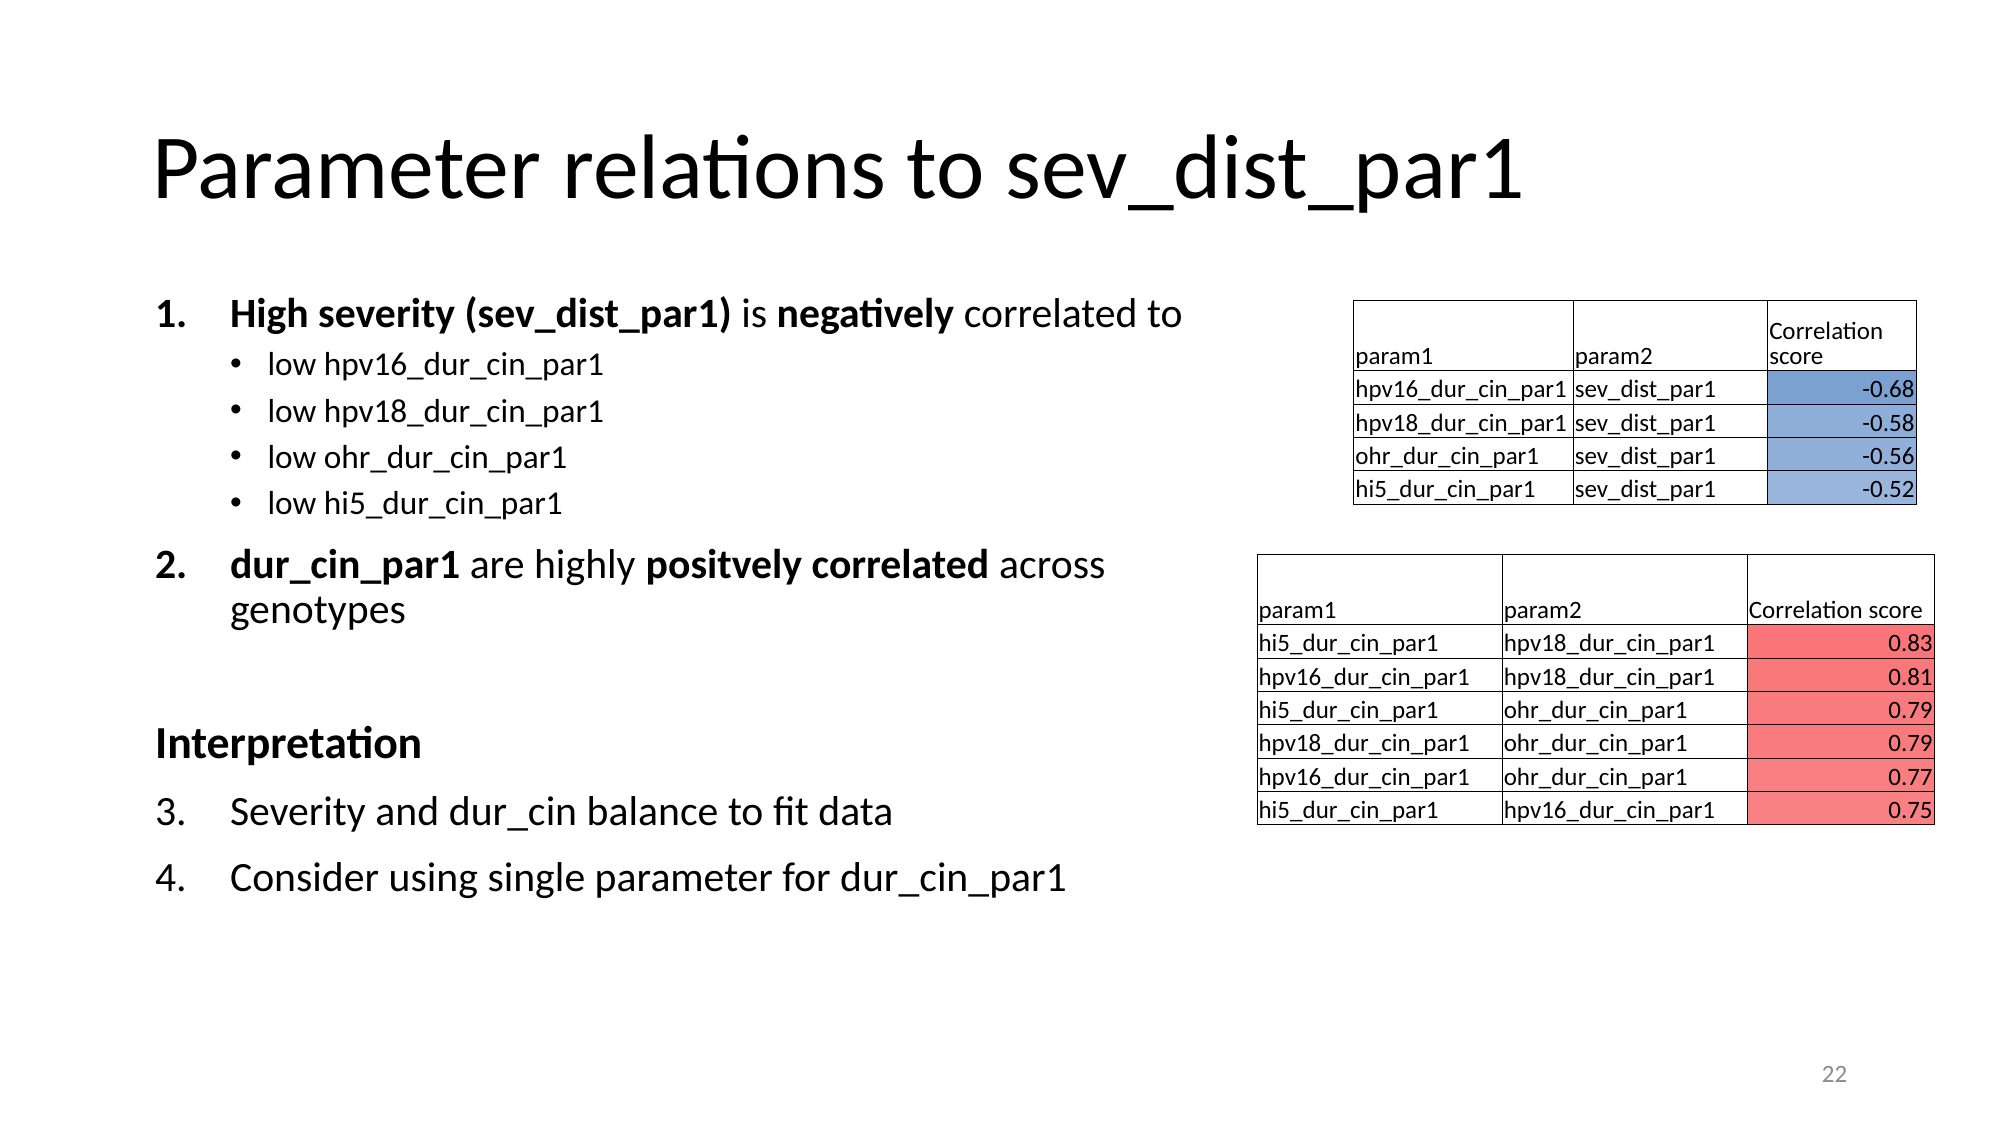

# Parameter relations to sev_dist_par1
High severity (sev_dist_par1) is negatively correlated to
low hpv16_dur_cin_par1
low hpv18_dur_cin_par1
low ohr_dur_cin_par1
low hi5_dur_cin_par1
dur_cin_par1 are highly positvely correlated across genotypes

Interpretation
Severity and dur_cin balance to fit data
Consider using single parameter for dur_cin_par1
| param1 | param2 | Correlation score |
| --- | --- | --- |
| hpv16\_dur\_cin\_par1 | sev\_dist\_par1 | -0.68 |
| hpv18\_dur\_cin\_par1 | sev\_dist\_par1 | -0.58 |
| ohr\_dur\_cin\_par1 | sev\_dist\_par1 | -0.56 |
| hi5\_dur\_cin\_par1 | sev\_dist\_par1 | -0.52 |
| param1 | param2 | Correlation score |
| --- | --- | --- |
| hi5\_dur\_cin\_par1 | hpv18\_dur\_cin\_par1 | 0.83 |
| hpv16\_dur\_cin\_par1 | hpv18\_dur\_cin\_par1 | 0.81 |
| hi5\_dur\_cin\_par1 | ohr\_dur\_cin\_par1 | 0.79 |
| hpv18\_dur\_cin\_par1 | ohr\_dur\_cin\_par1 | 0.79 |
| hpv16\_dur\_cin\_par1 | ohr\_dur\_cin\_par1 | 0.77 |
| hi5\_dur\_cin\_par1 | hpv16\_dur\_cin\_par1 | 0.75 |
22